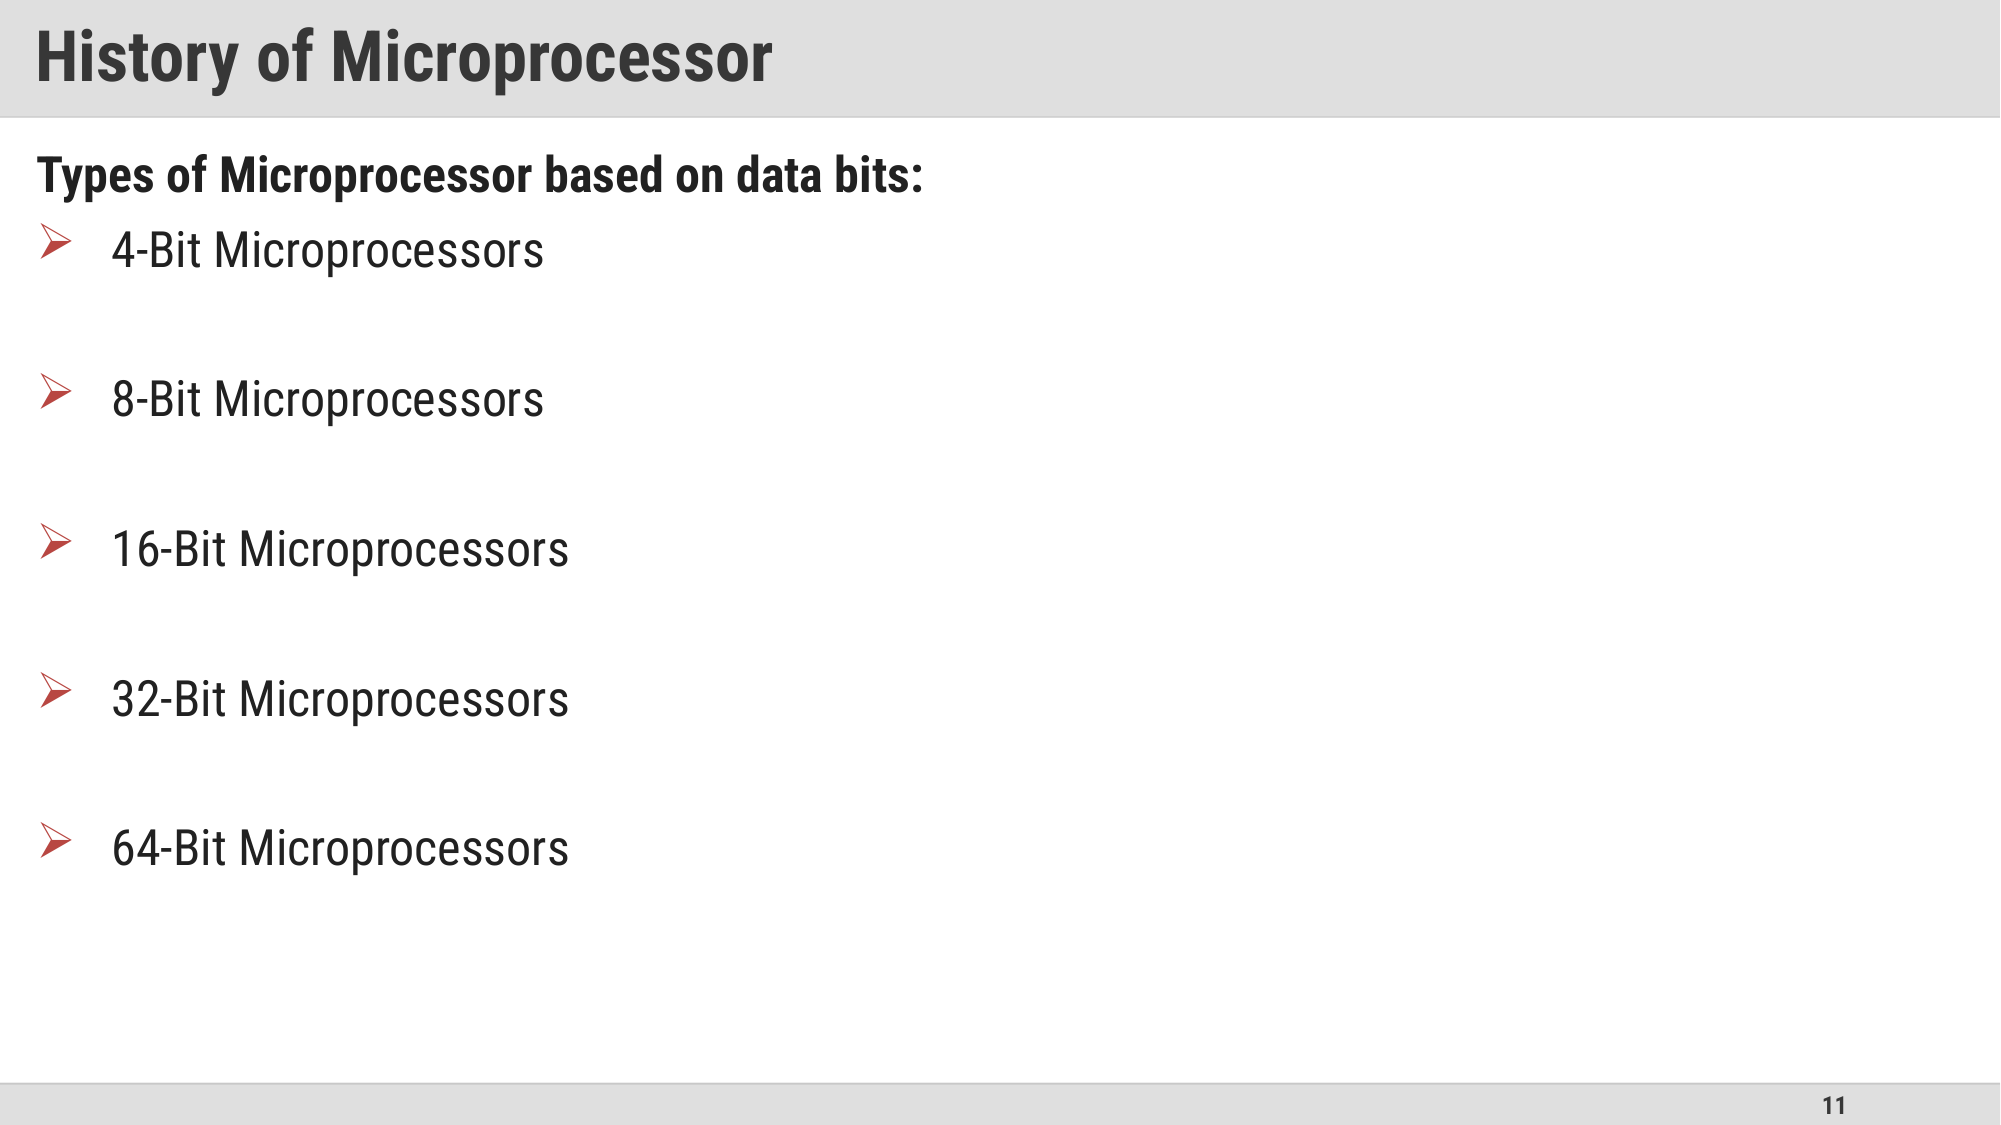

# History of Microprocessor
Types of Microprocessor based on data bits:
4-Bit Microprocessors

8-Bit Microprocessors

16-Bit Microprocessors

32-Bit Microprocessors

64-Bit Microprocessors